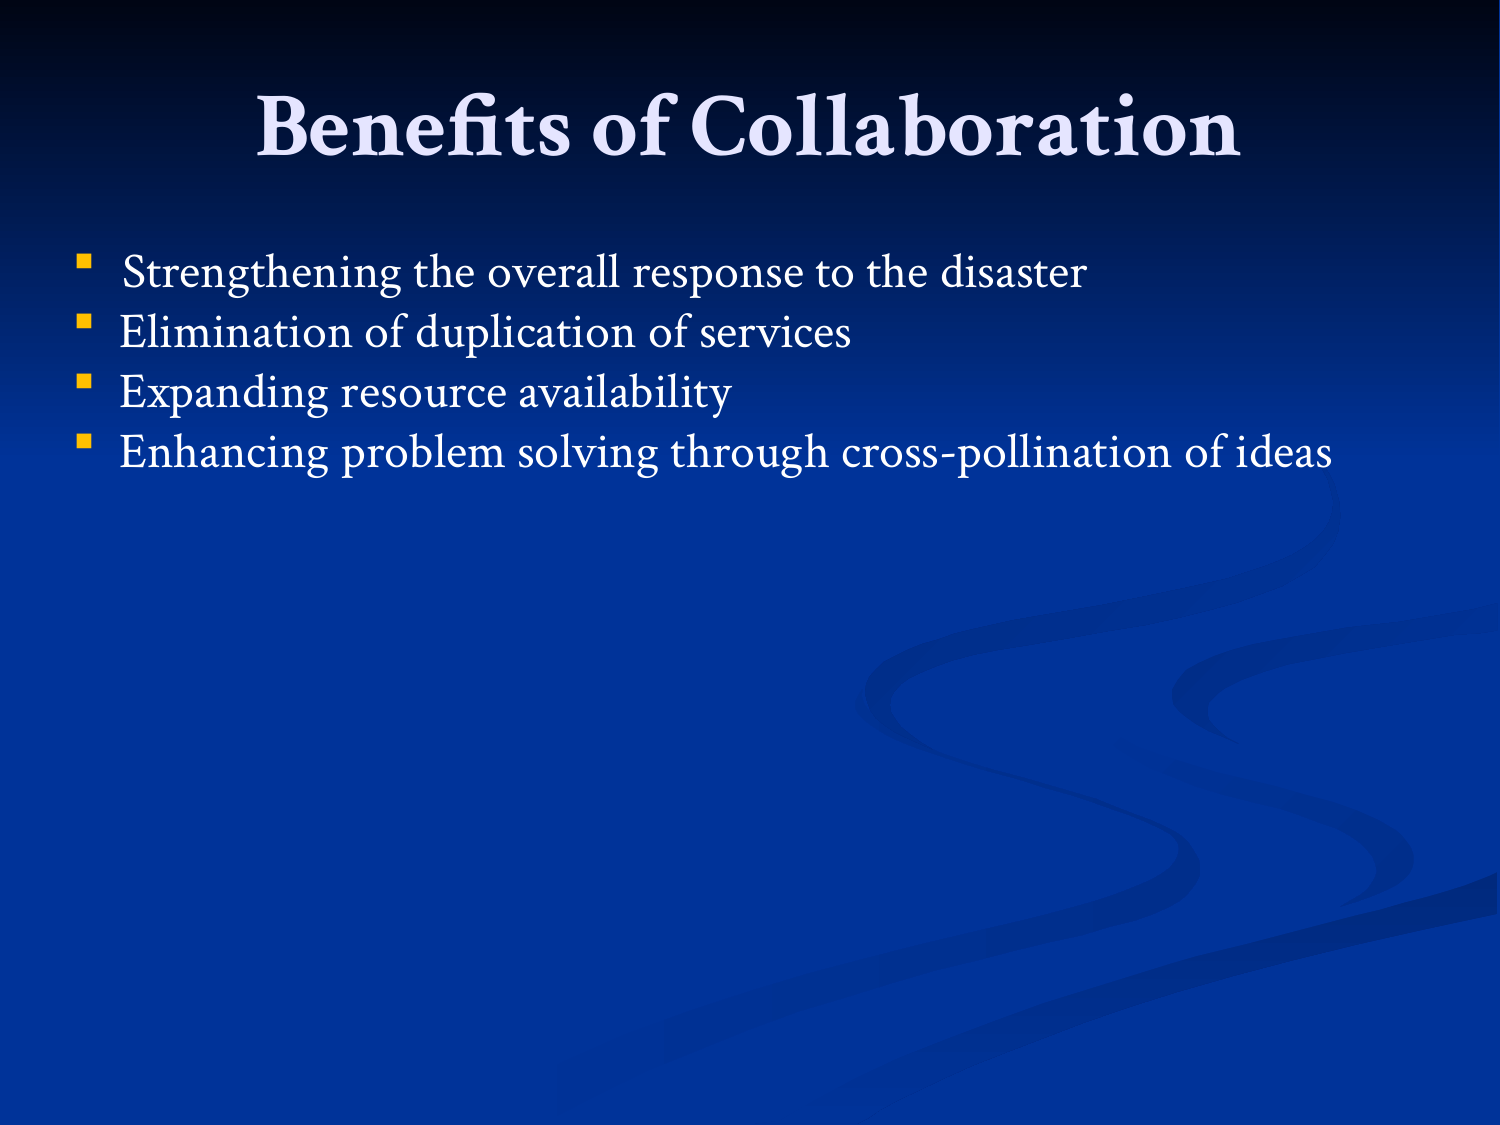

Benefits of Collaboration

 Strengthening the overall response to the disaster
 Elimination of duplication of services
 Expanding resource availability
 Enhancing problem solving through cross-pollination of ideas